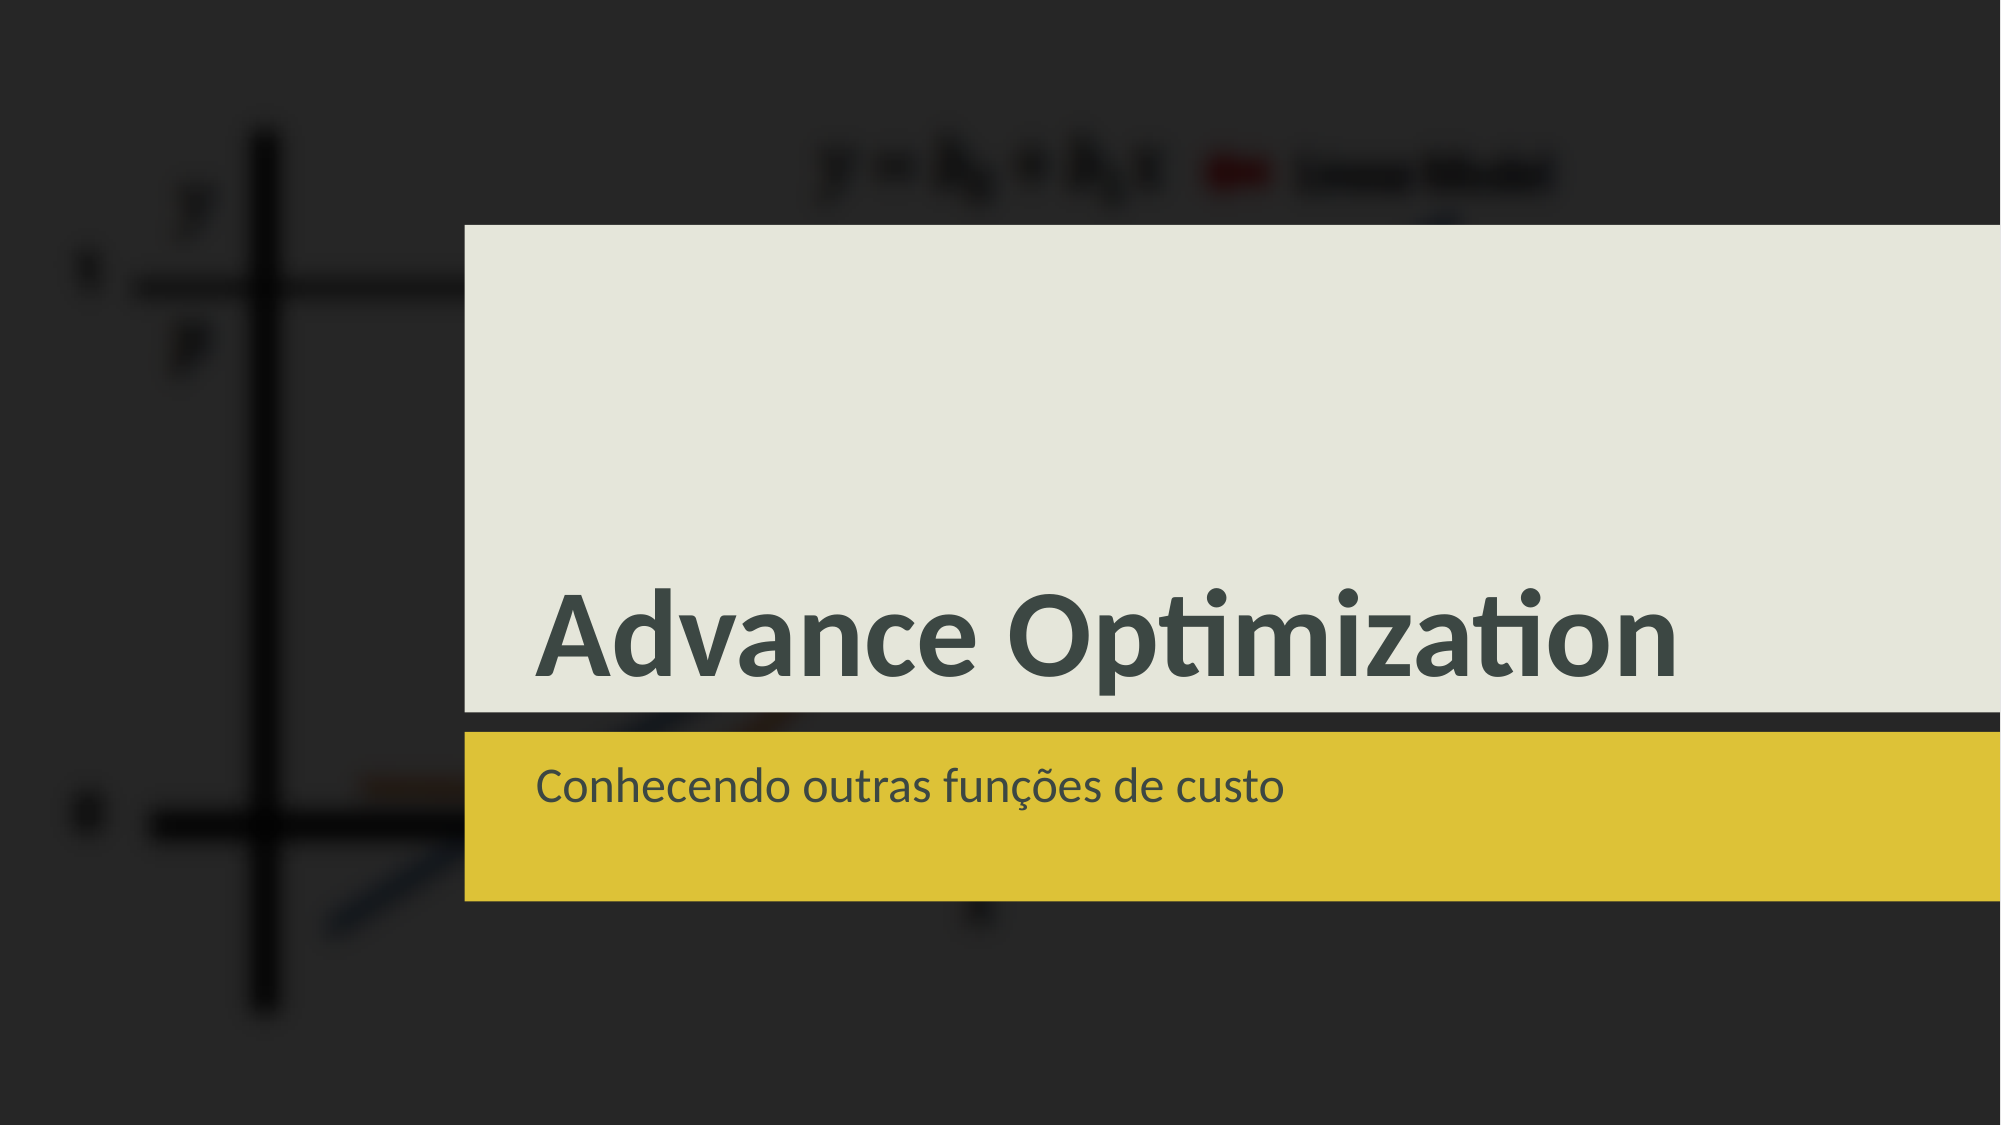

# Advance Optimization
Conhecendo outras funções de custo